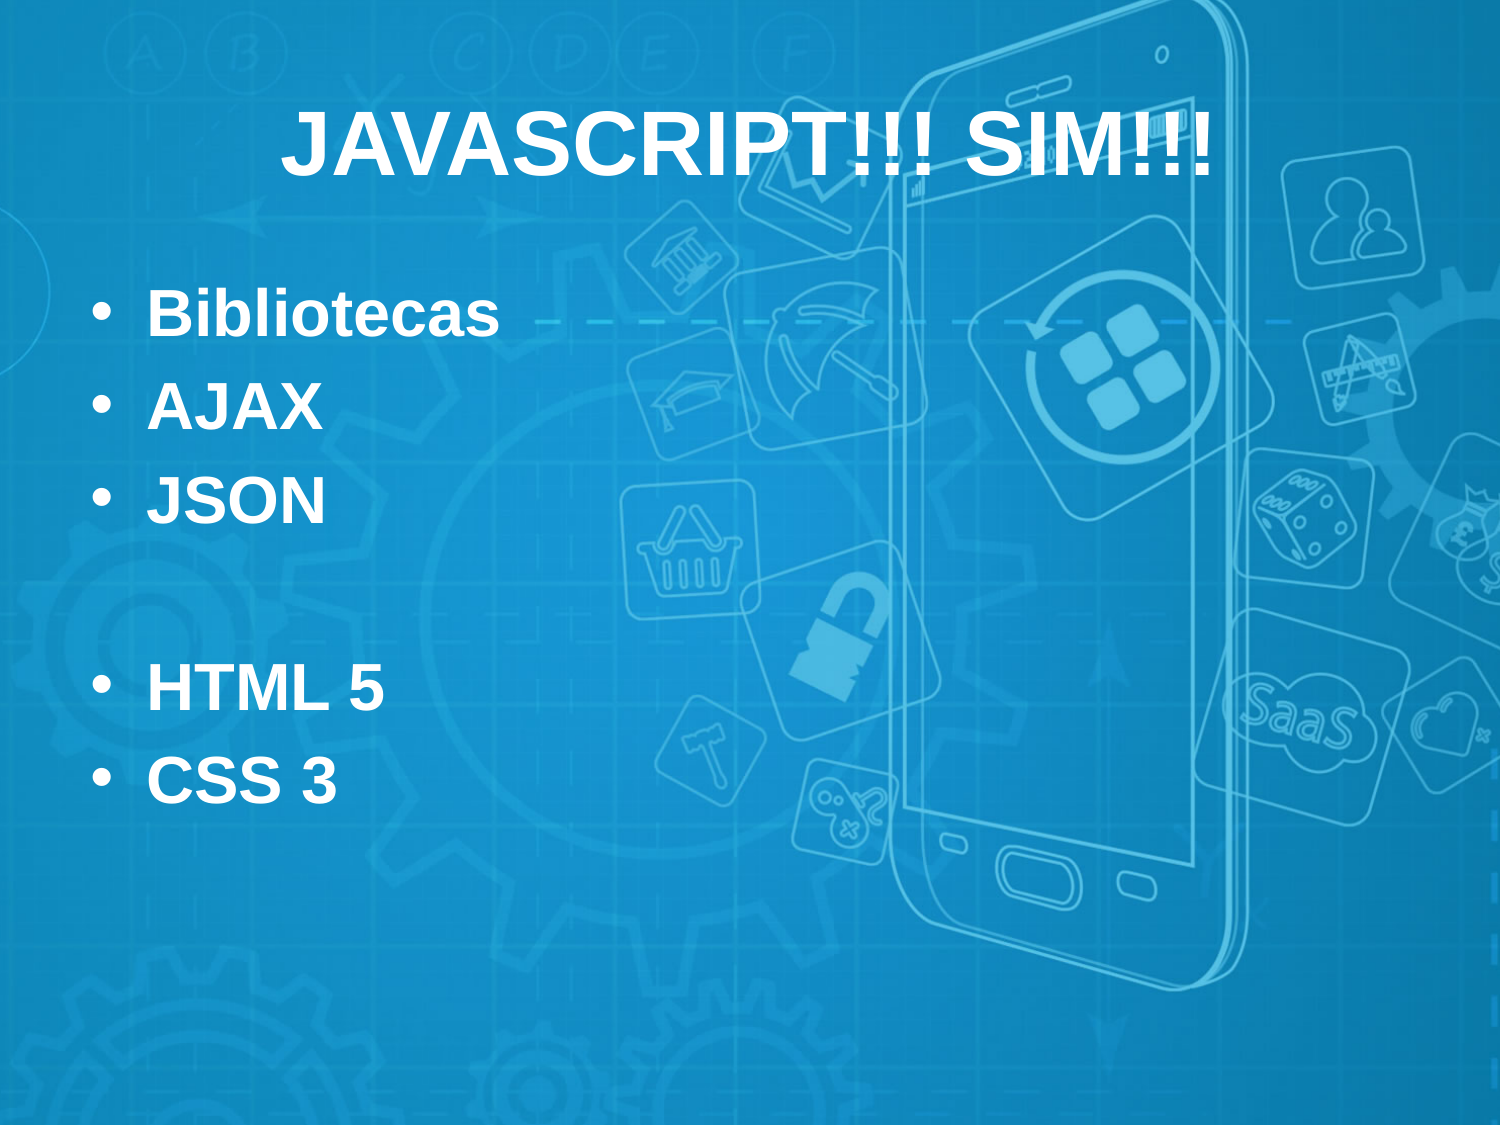

# JAVASCRIPT!!! SIM!!!
Bibliotecas
AJAX
JSON

HTML 5
CSS 3